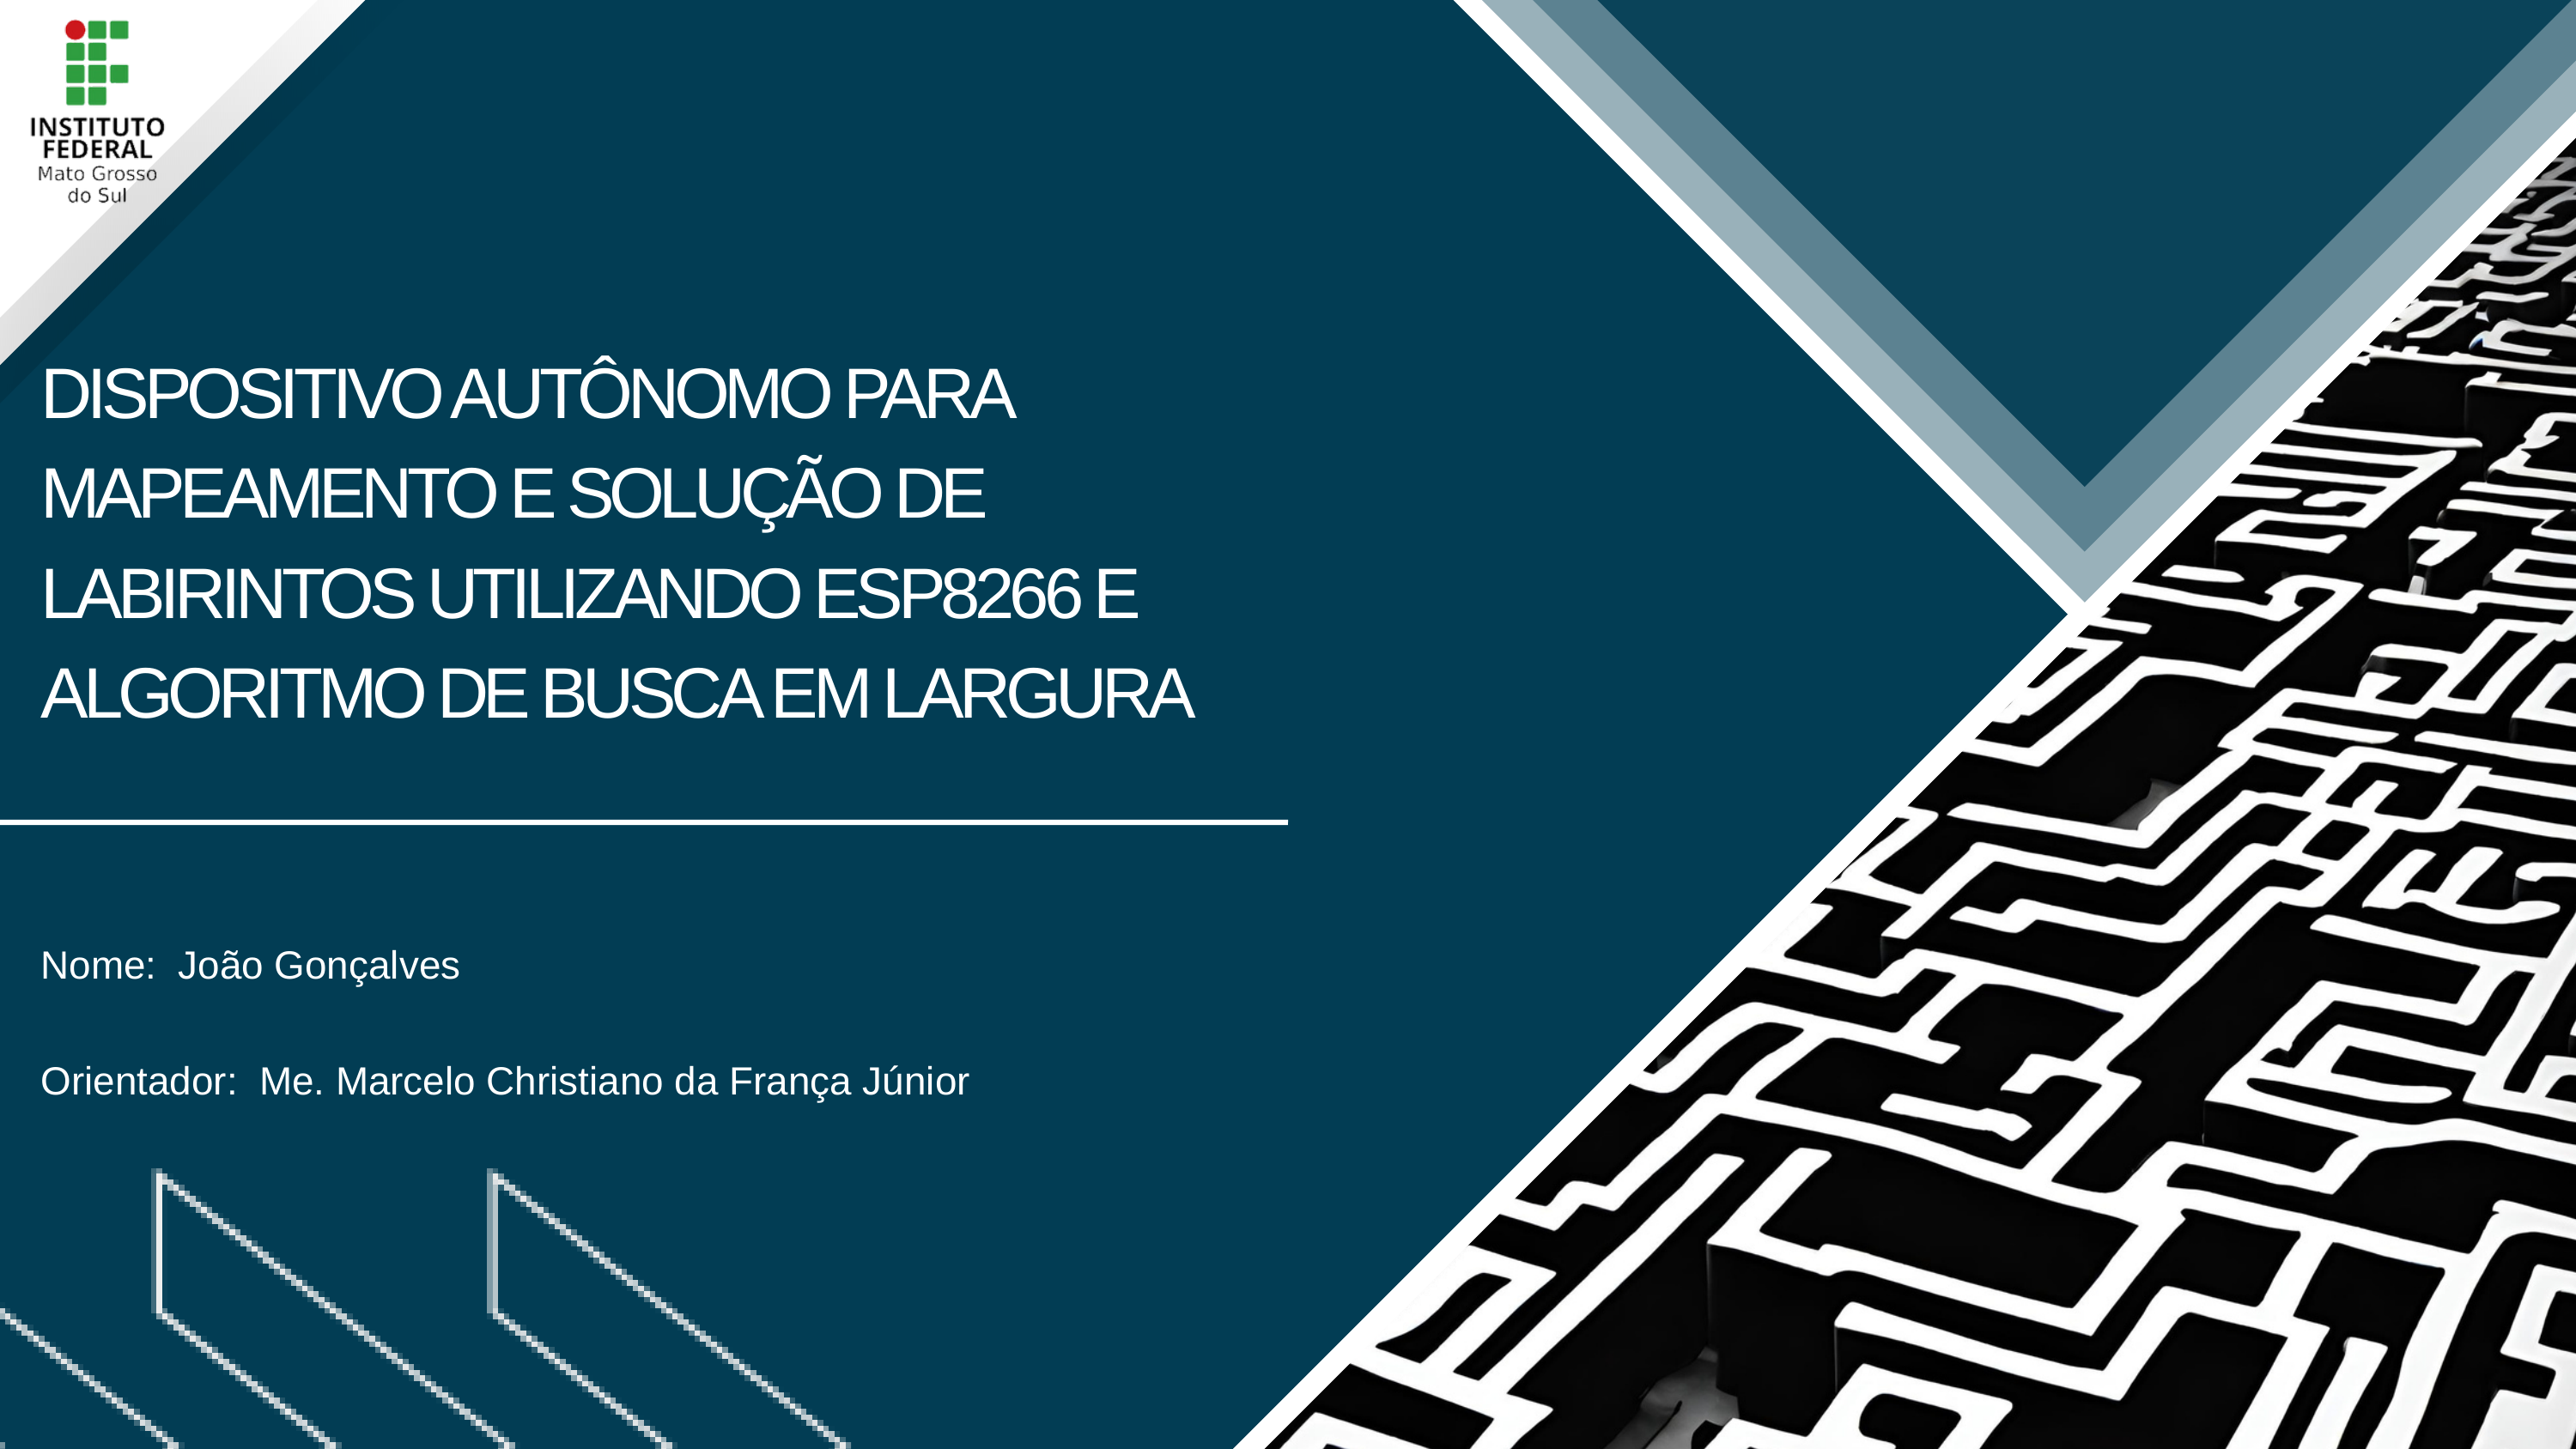

DISPOSITIVO AUTÔNOMO PARA MAPEAMENTO E SOLUÇÃO DE LABIRINTOS UTILIZANDO ESP8266 E ALGORITMO DE BUSCA EM LARGURA

Nome:  João Gonçalves
Orientador:  Me. Marcelo Christiano da França Júnior